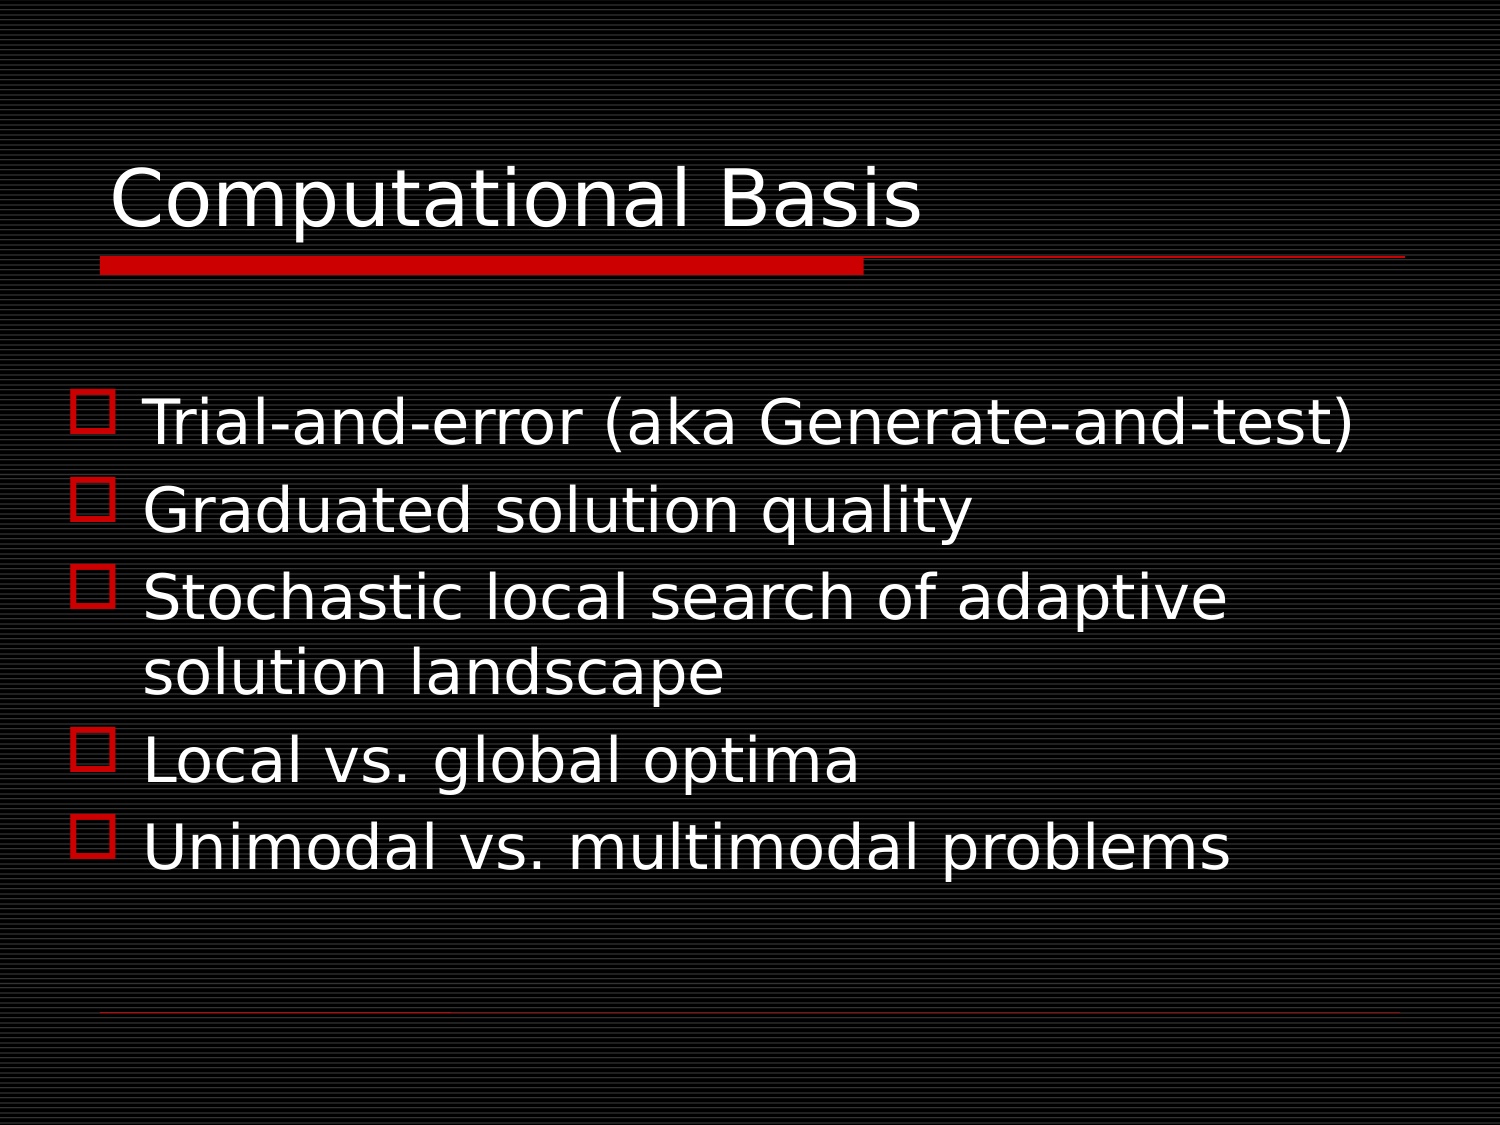

# Computational Basis

Trial-and-error (aka Generate-and-test)
Graduated solution quality
Stochastic local search of adaptive solution landscape
Local vs. global optima
Unimodal vs. multimodal problems